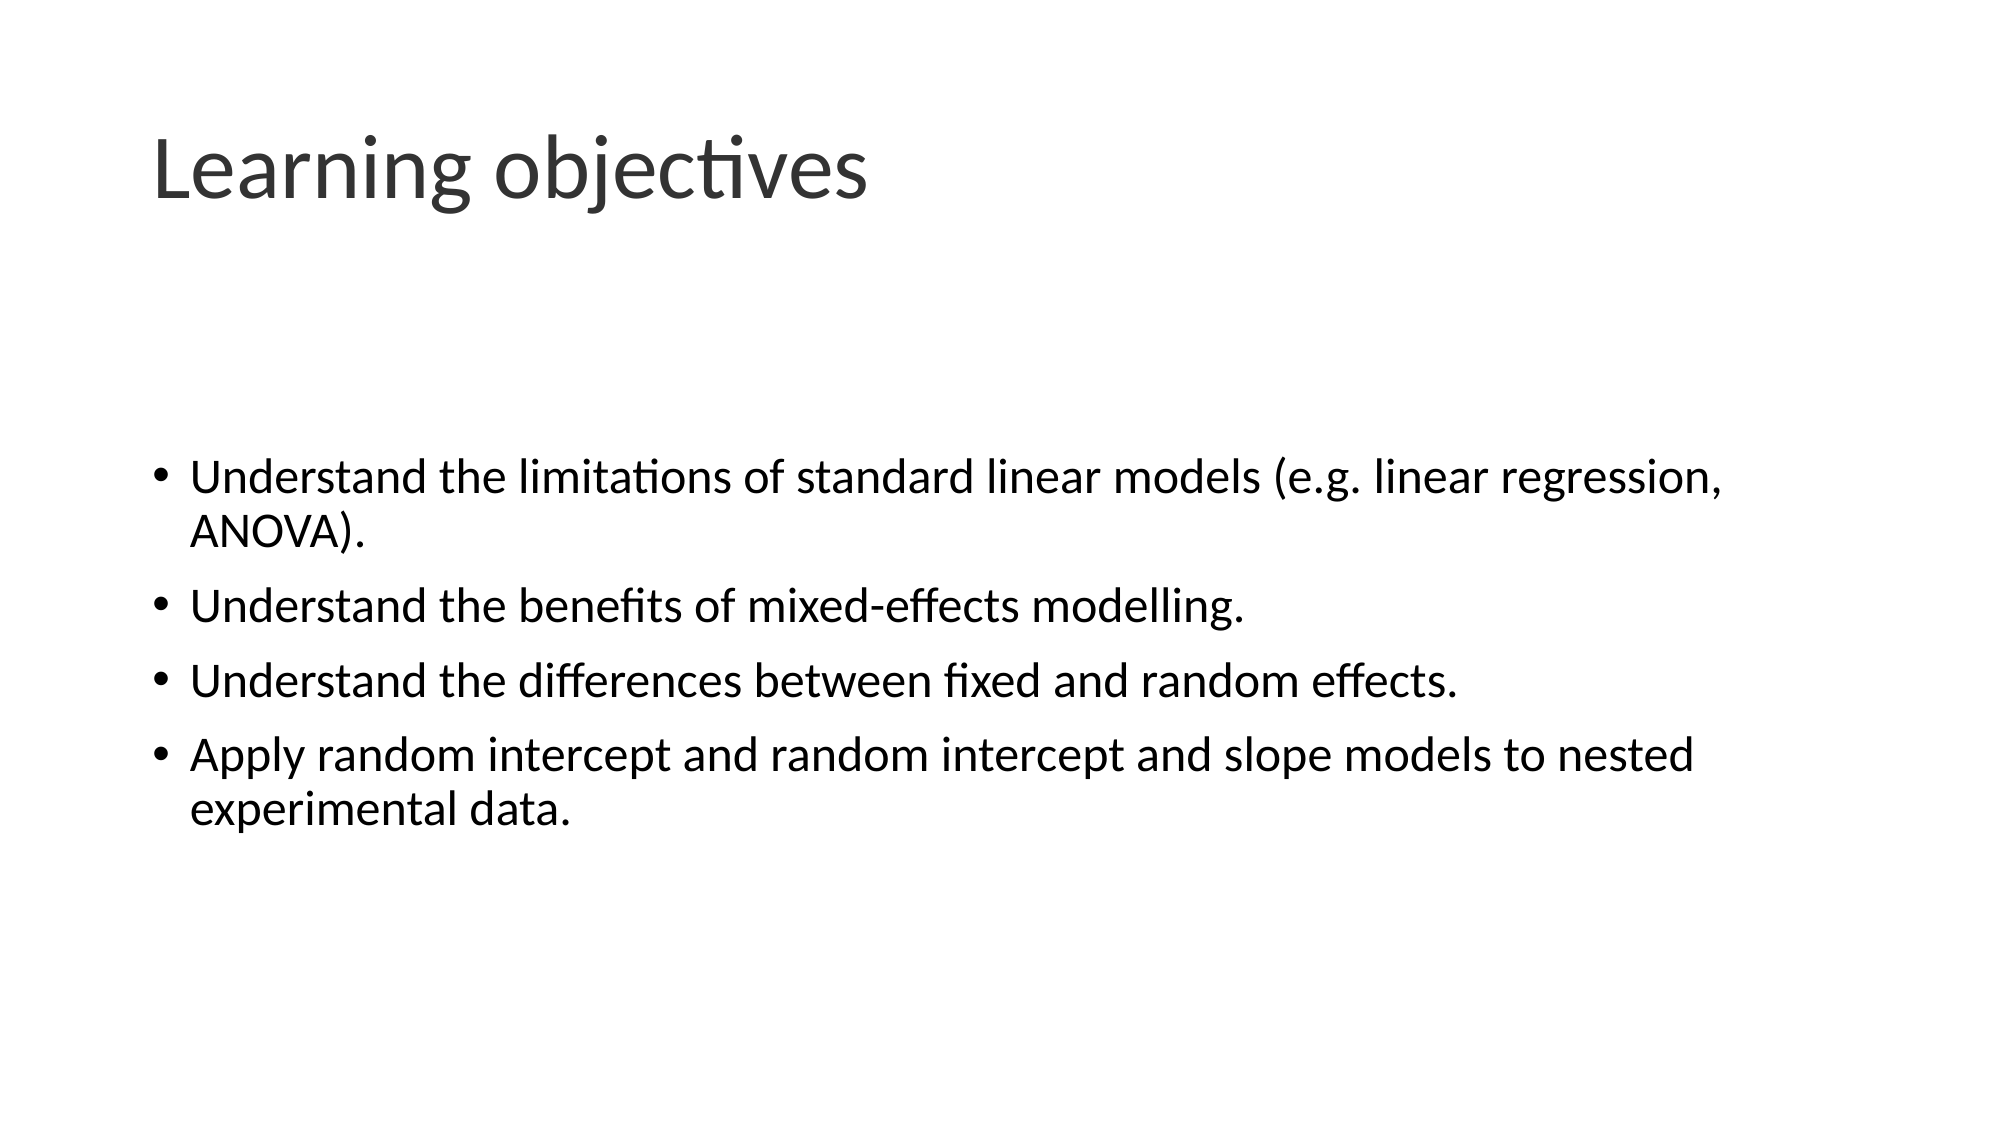

# Learning objectives
Understand the limitations of standard linear models (e.g. linear regression, ANOVA).
Understand the benefits of mixed-effects modelling.
Understand the differences between fixed and random effects.
Apply random intercept and random intercept and slope models to nested experimental data.